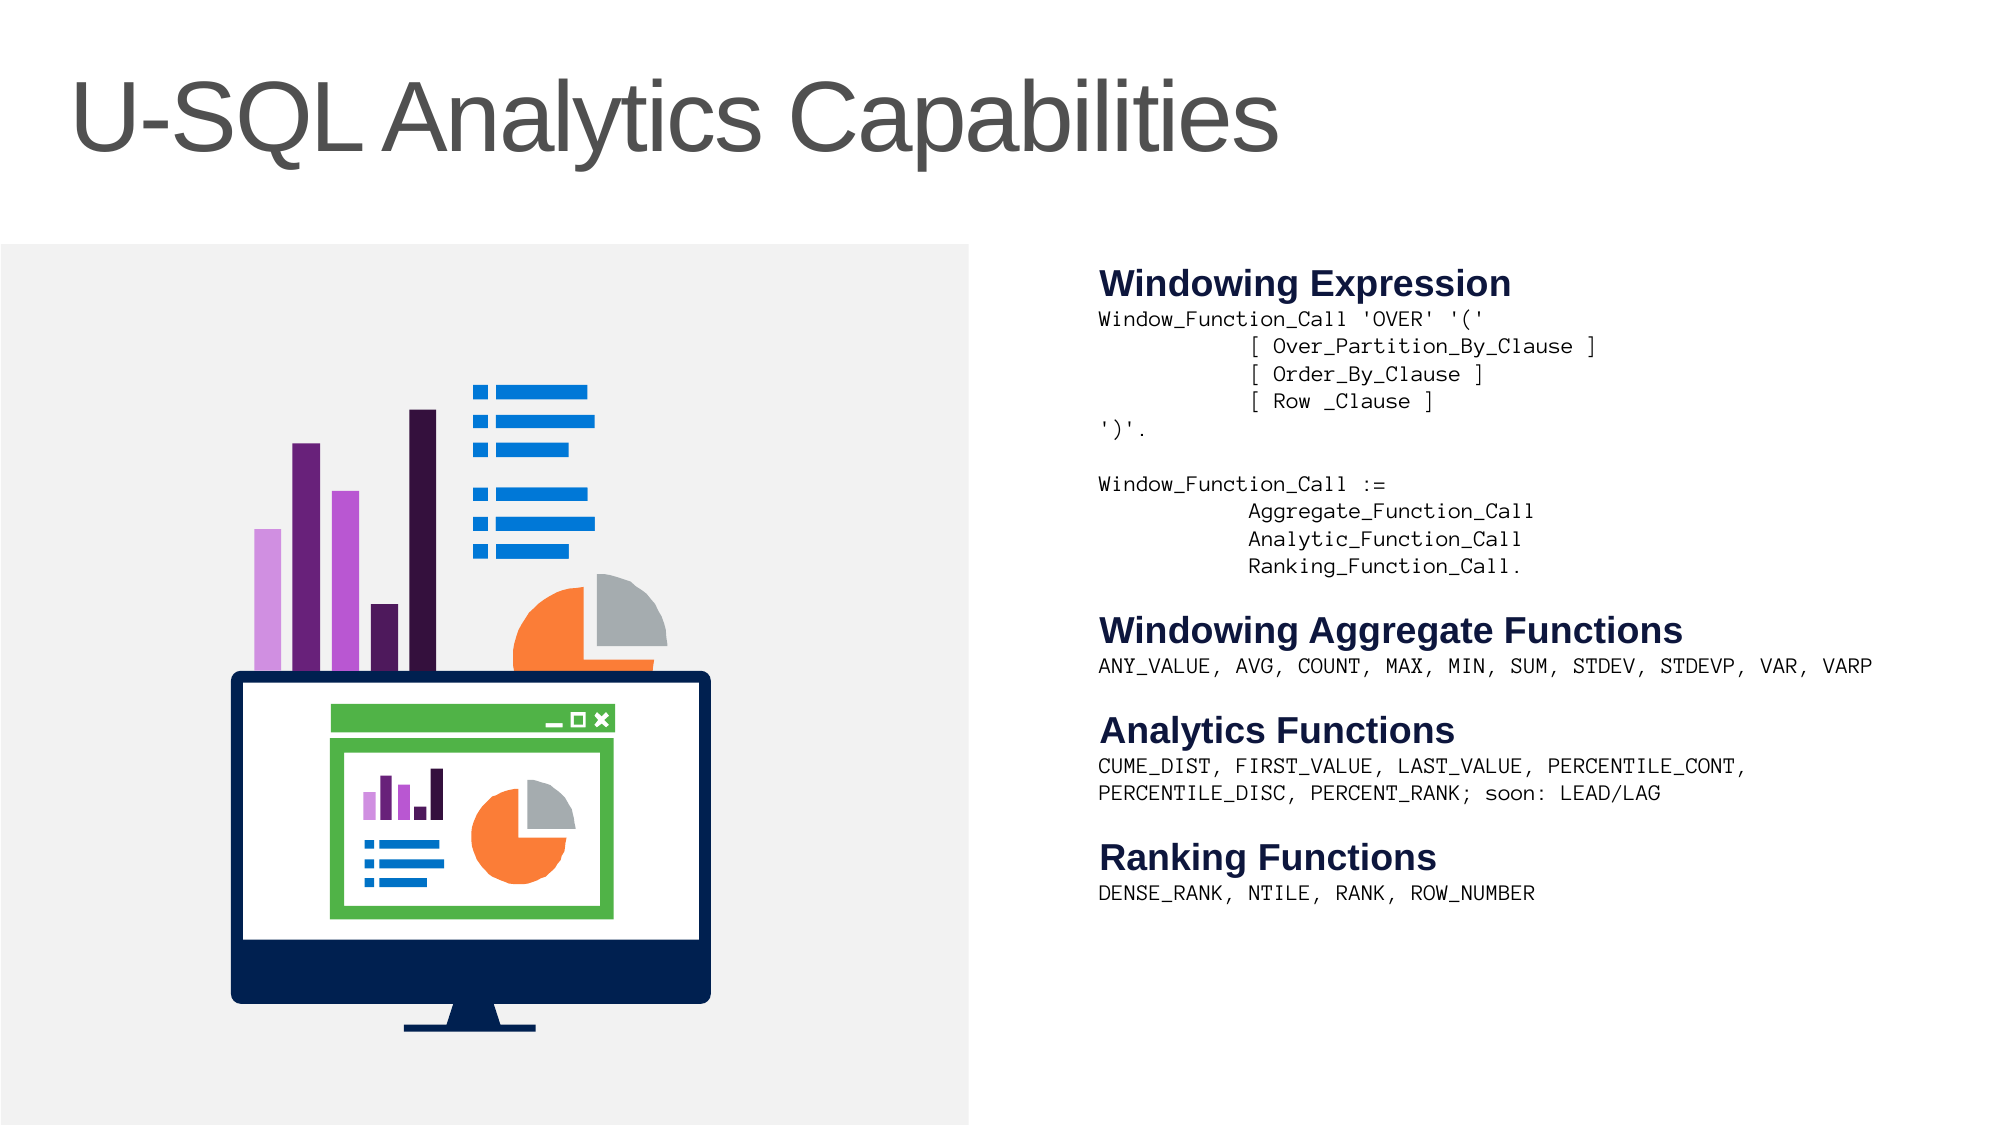

# U-SQL Analytics Capabilities
Windowing Expression
Window_Function_Call 'OVER' '('
	[ Over_Partition_By_Clause ]
  	[ Order_By_Clause ]
       	[ Row _Clause ]
')'.

Window_Function_Call :=
	Aggregate_Function_Call
	Analytic_Function_Call
	Ranking_Function_Call.

Windowing Aggregate Functions
ANY_VALUE, AVG, COUNT, MAX, MIN, SUM, STDEV, STDEVP, VAR, VARP

Analytics Functions
CUME_DIST, FIRST_VALUE, LAST_VALUE, PERCENTILE_CONT, PERCENTILE_DISC, PERCENT_RANK; soon: LEAD/LAG

Ranking Functions
DENSE_RANK, NTILE, RANK, ROW_NUMBER